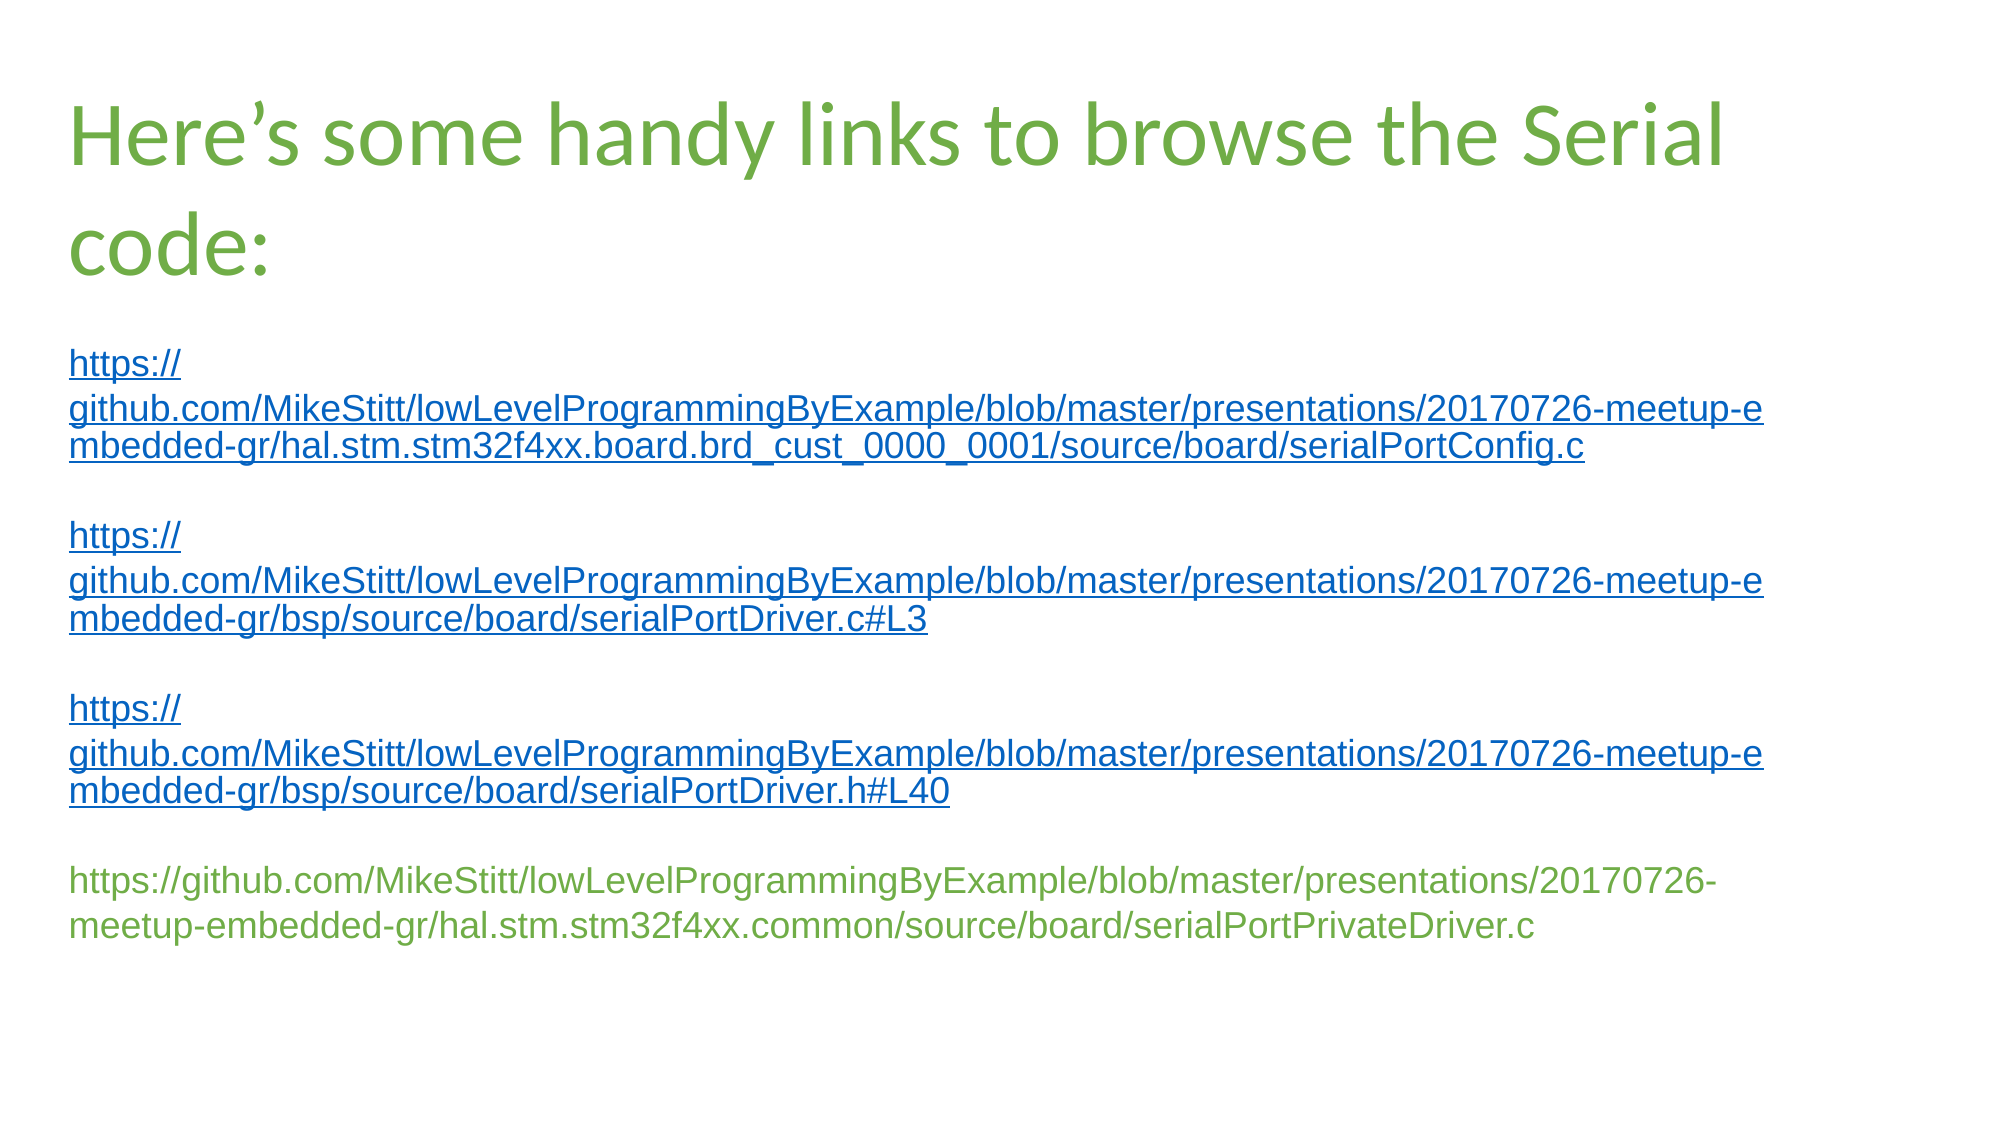

Here’s some handy links to browse the Serial code:

https://github.com/MikeStitt/lowLevelProgrammingByExample/blob/master/presentations/20170726-meetup-embedded-gr/hal.stm.stm32f4xx.board.brd_cust_0000_0001/source/board/serialPortConfig.c

https://github.com/MikeStitt/lowLevelProgrammingByExample/blob/master/presentations/20170726-meetup-embedded-gr/bsp/source/board/serialPortDriver.c#L3

https://github.com/MikeStitt/lowLevelProgrammingByExample/blob/master/presentations/20170726-meetup-embedded-gr/bsp/source/board/serialPortDriver.h#L40

https://github.com/MikeStitt/lowLevelProgrammingByExample/blob/master/presentations/20170726-meetup-embedded-gr/hal.stm.stm32f4xx.common/source/board/serialPortPrivateDriver.c